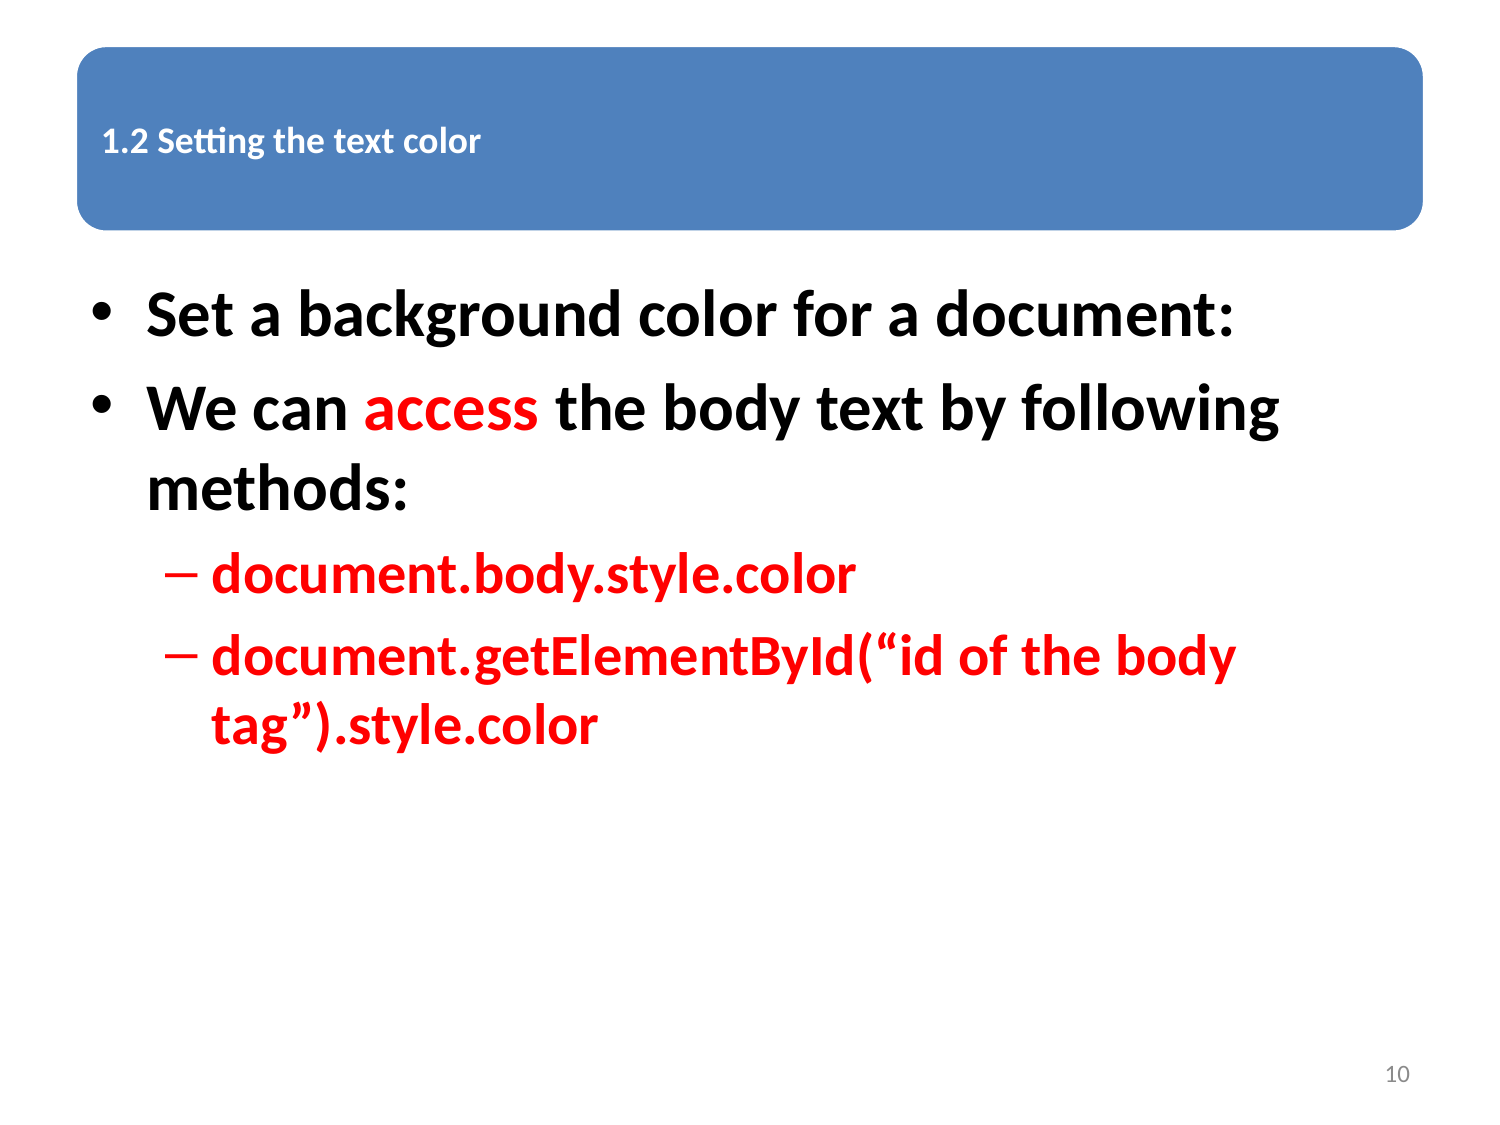

1.2 Setting the text color
Set a background color for a document:
We can access the body text by following methods:
document.body.style.color
document.getElementById(“id of the body tag”).style.color

10